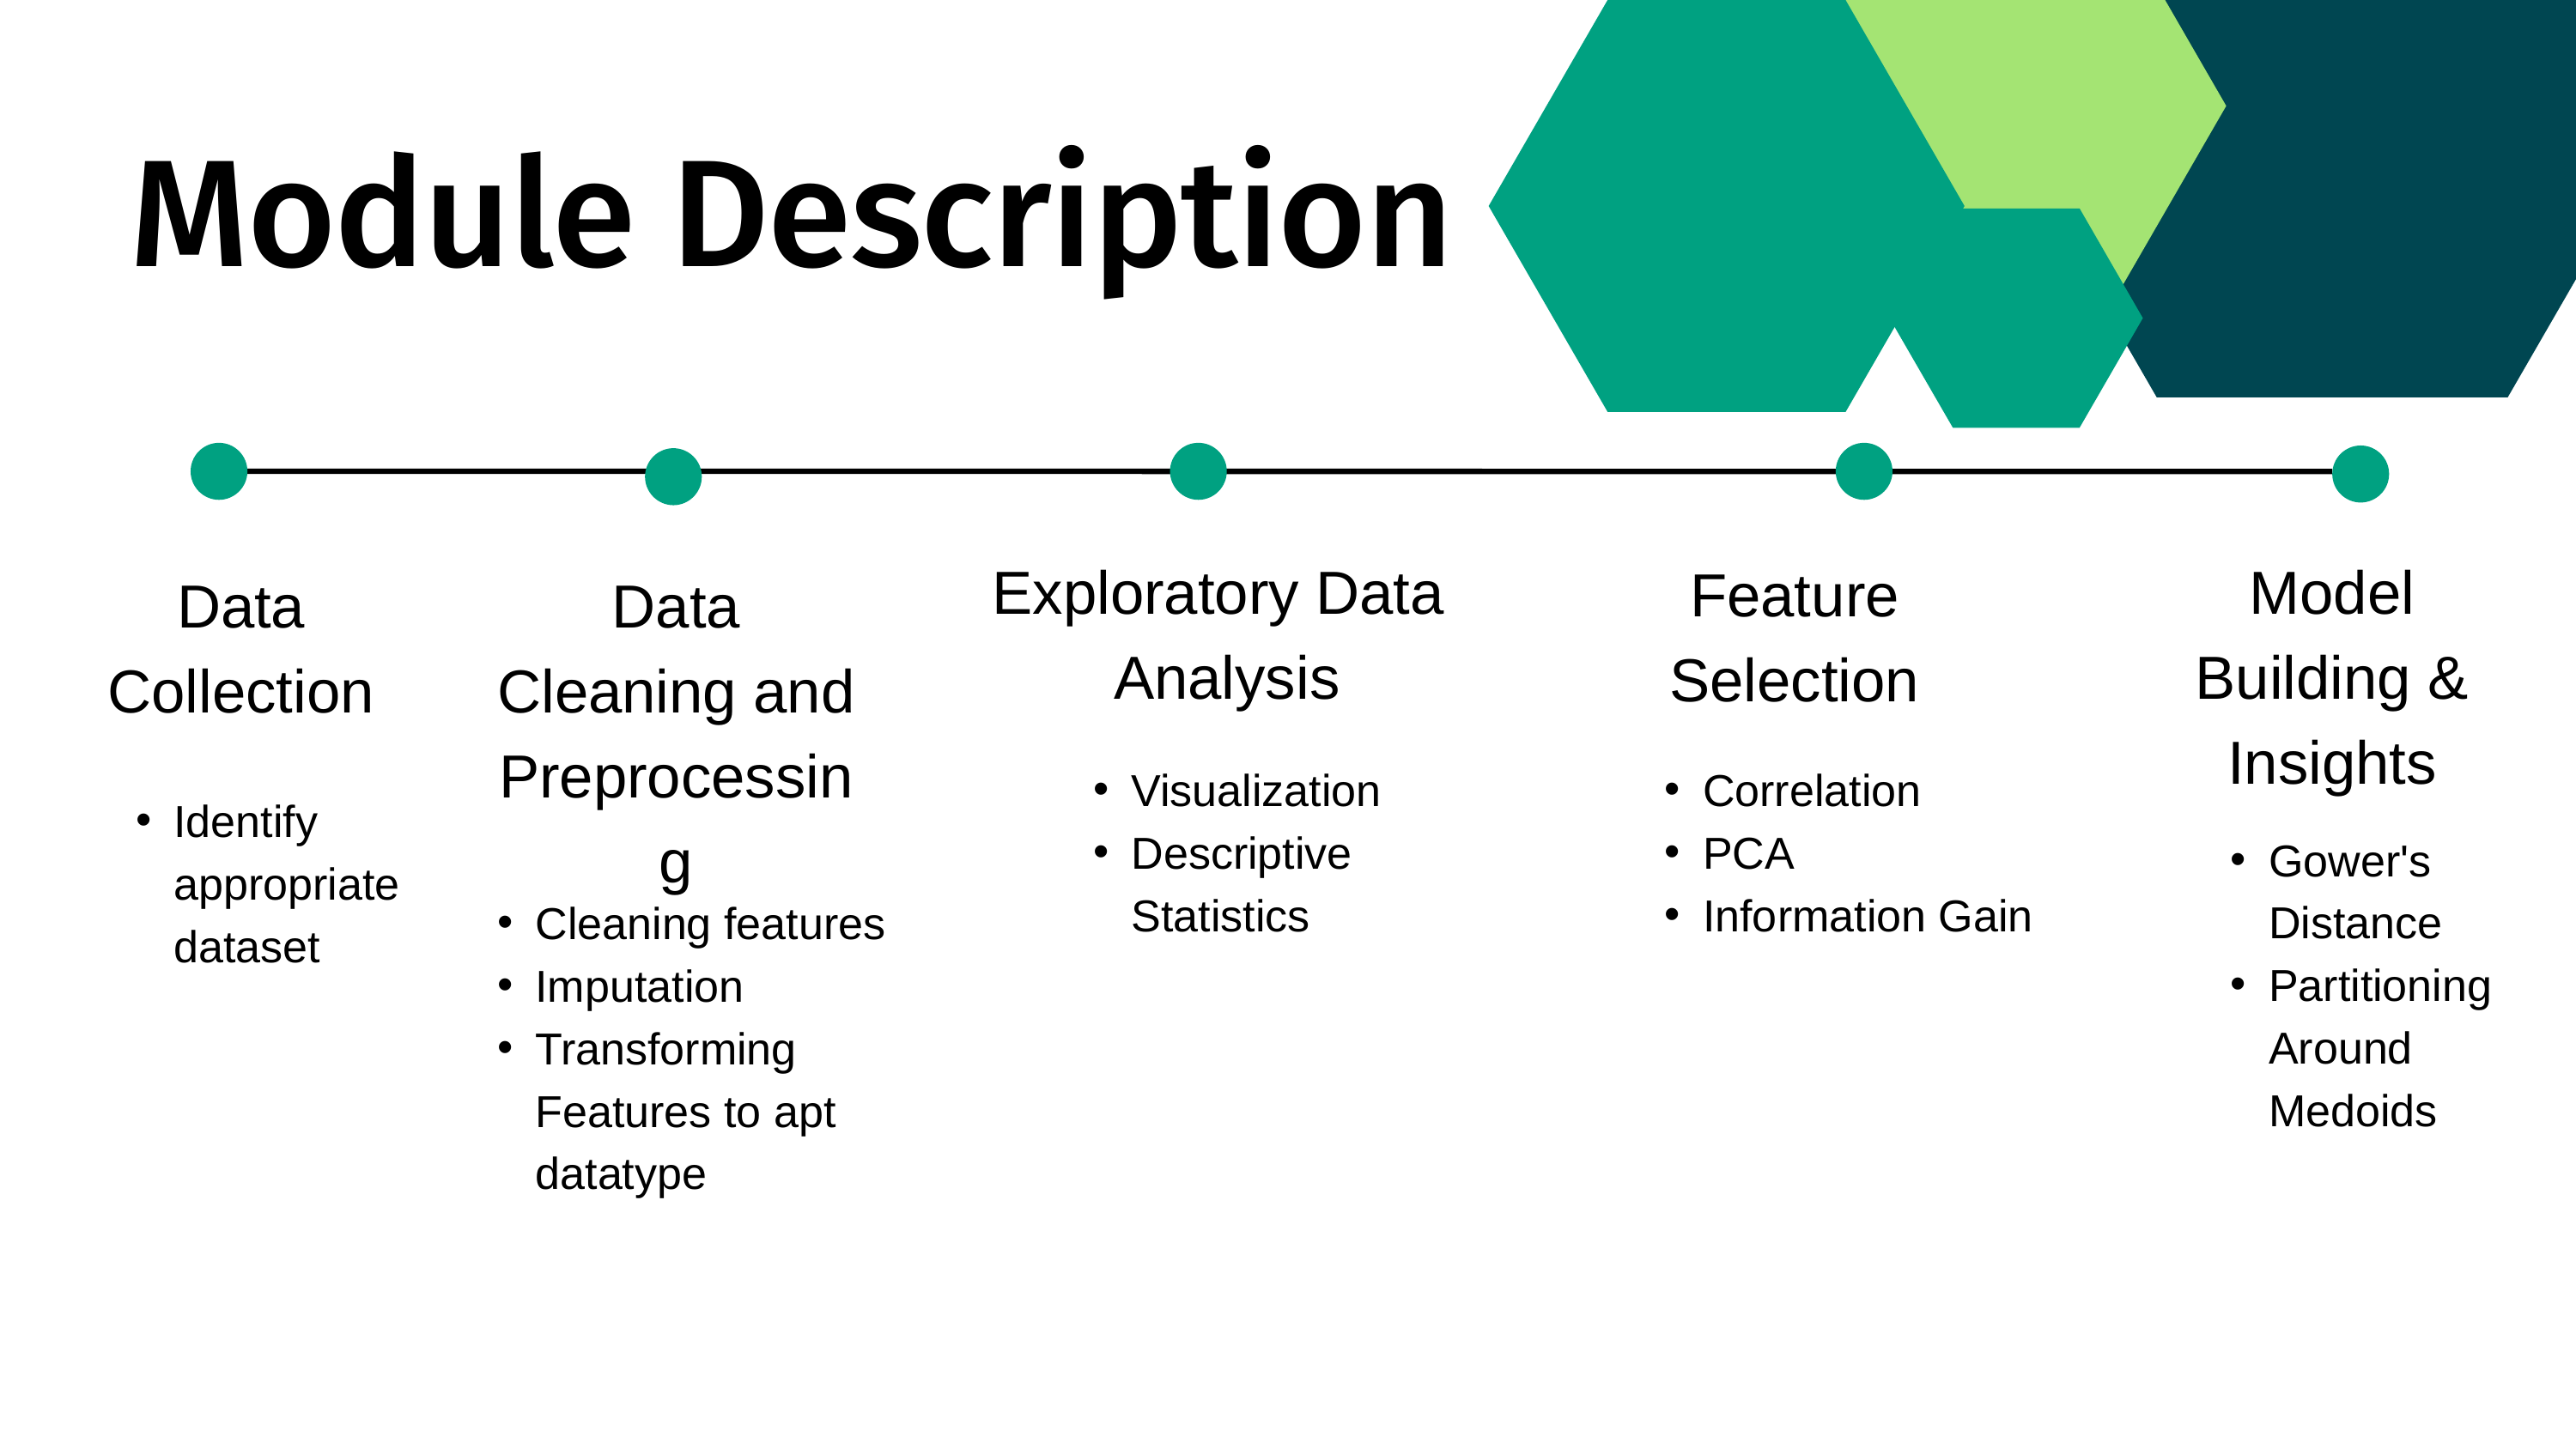

Module Description

Exploratory Data  Analysis
Model Building & Insights
Feature Selection
Data Collection
Data Cleaning and Preprocessing
Visualization
Descriptive Statistics
Correlation
PCA
Information Gain
Identify appropriate dataset
Gower's Distance
Partitioning Around Medoids
Cleaning features
Imputation
Transforming Features to apt datatype